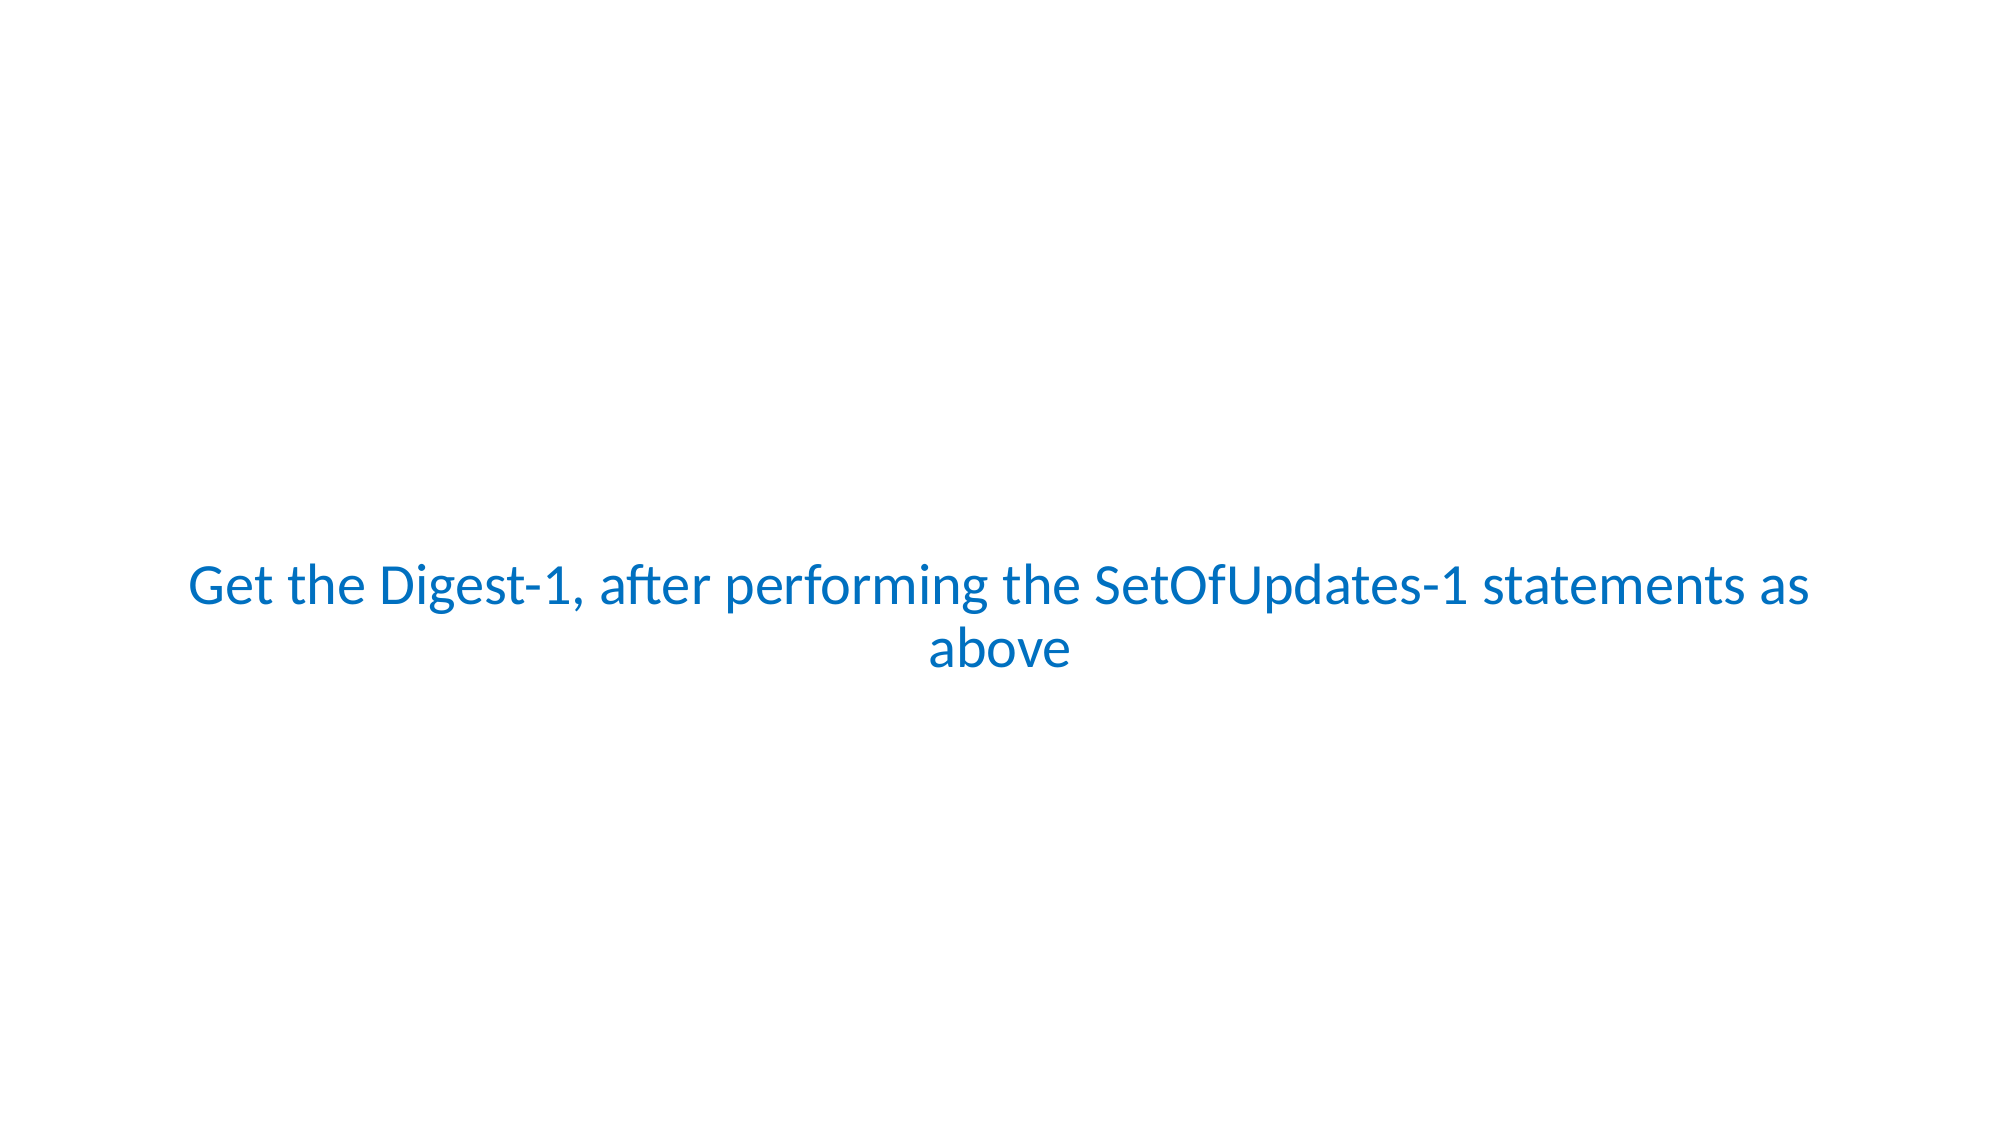

Get the Digest-1, after performing the SetOfUpdates-1 statements as above